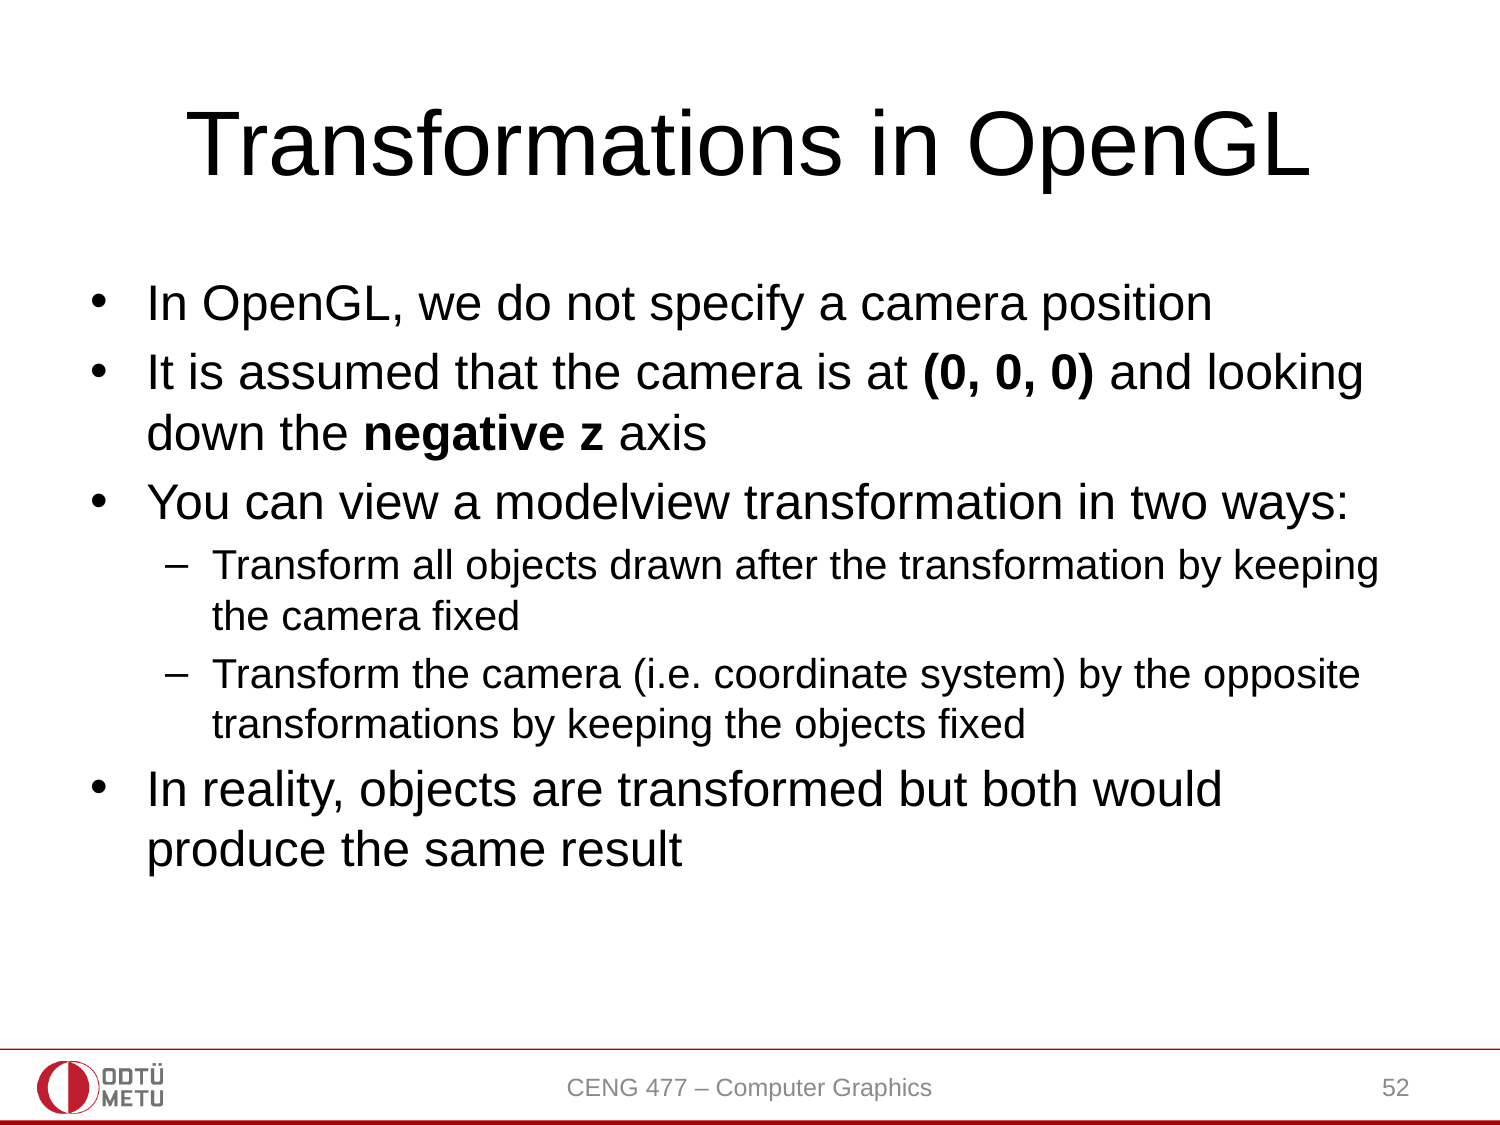

# Transformations in OpenGL
In OpenGL, we do not specify a camera position
It is assumed that the camera is at (0, 0, 0) and looking down the negative z axis
You can view a modelview transformation in two ways:
Transform all objects drawn after the transformation by keeping the camera fixed
Transform the camera (i.e. coordinate system) by the opposite transformations by keeping the objects fixed
In reality, objects are transformed but both would produce the same result

CENG 477 – Computer Graphics
52